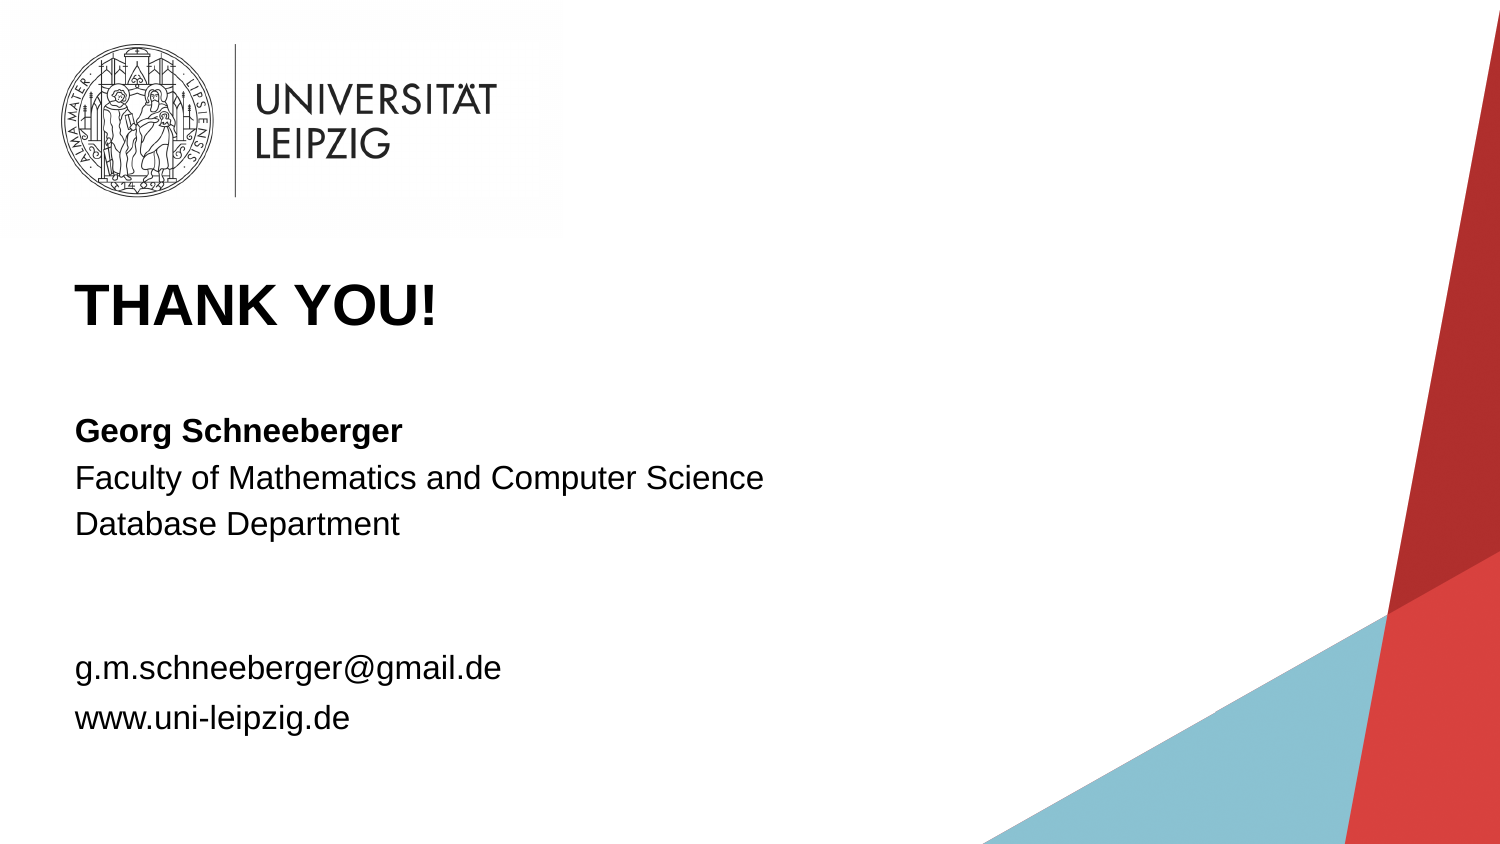

# Thank you!
Georg Schneeberger
Faculty of Mathematics and Computer Science
Database Department

g.m.schneeberger@gmail.de
www.uni-leipzig.de